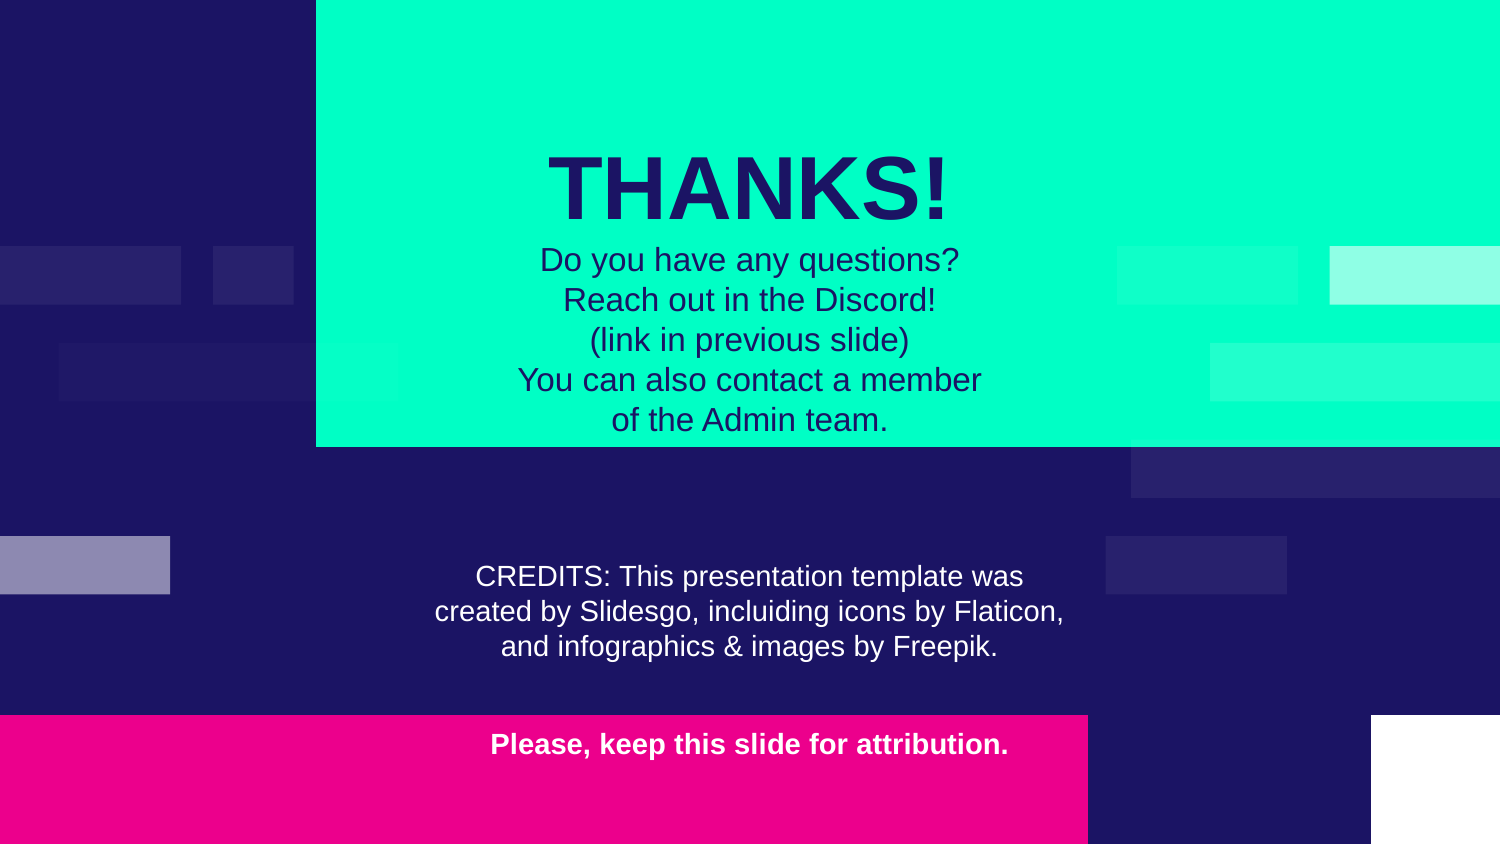

# THANKS!
Do you have any questions?
Reach out in the Discord!
(link in previous slide)
You can also contact a member of the Admin team.

Please, keep this slide for attribution.